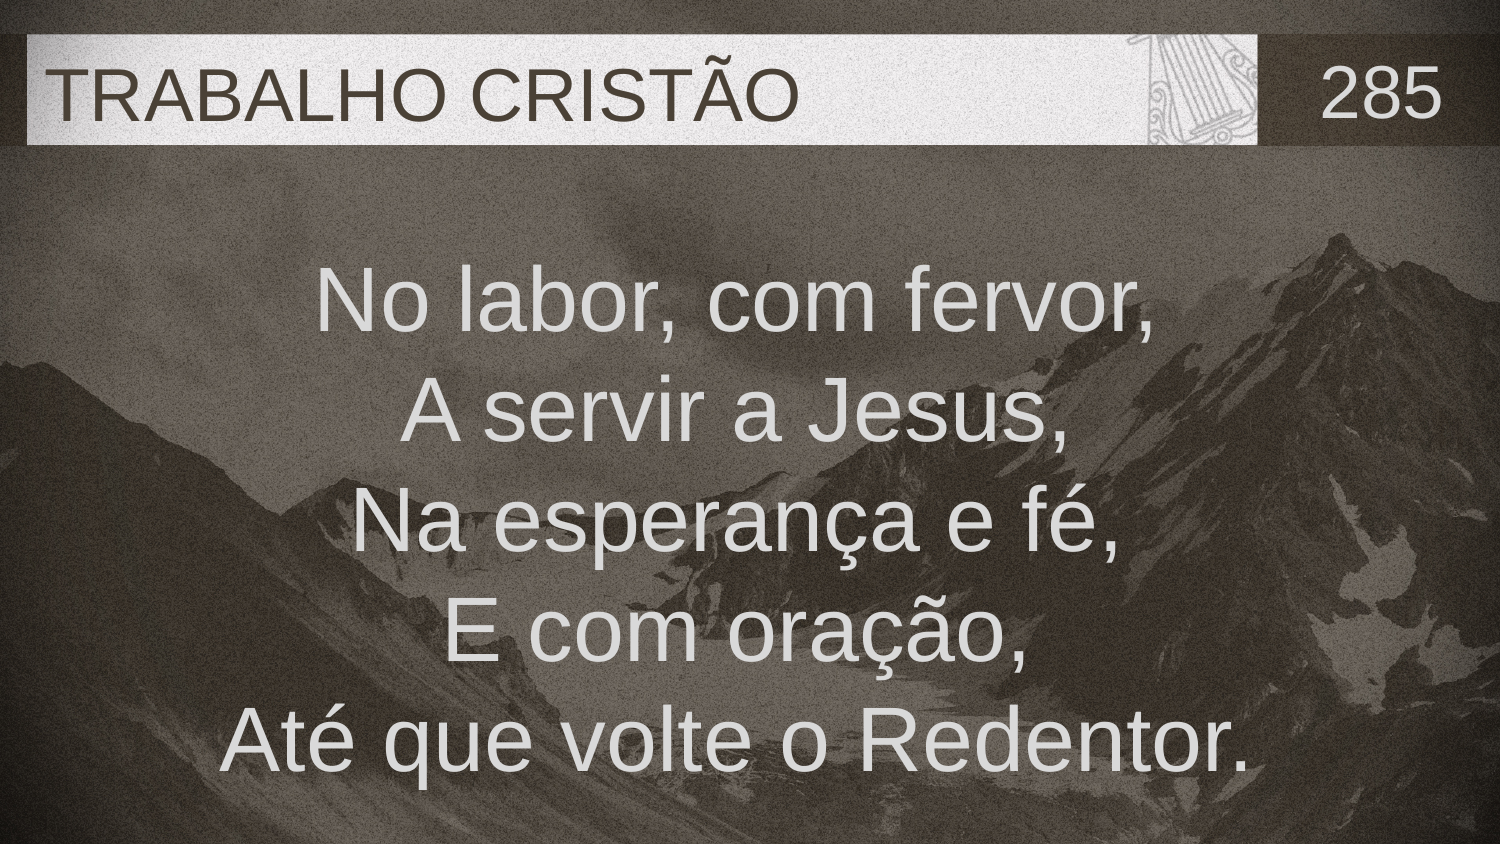

# TRABALHO CRISTÃO
285
No labor, com fervor,
A servir a Jesus,
Na esperança e fé,
E com oração,
Até que volte o Redentor.